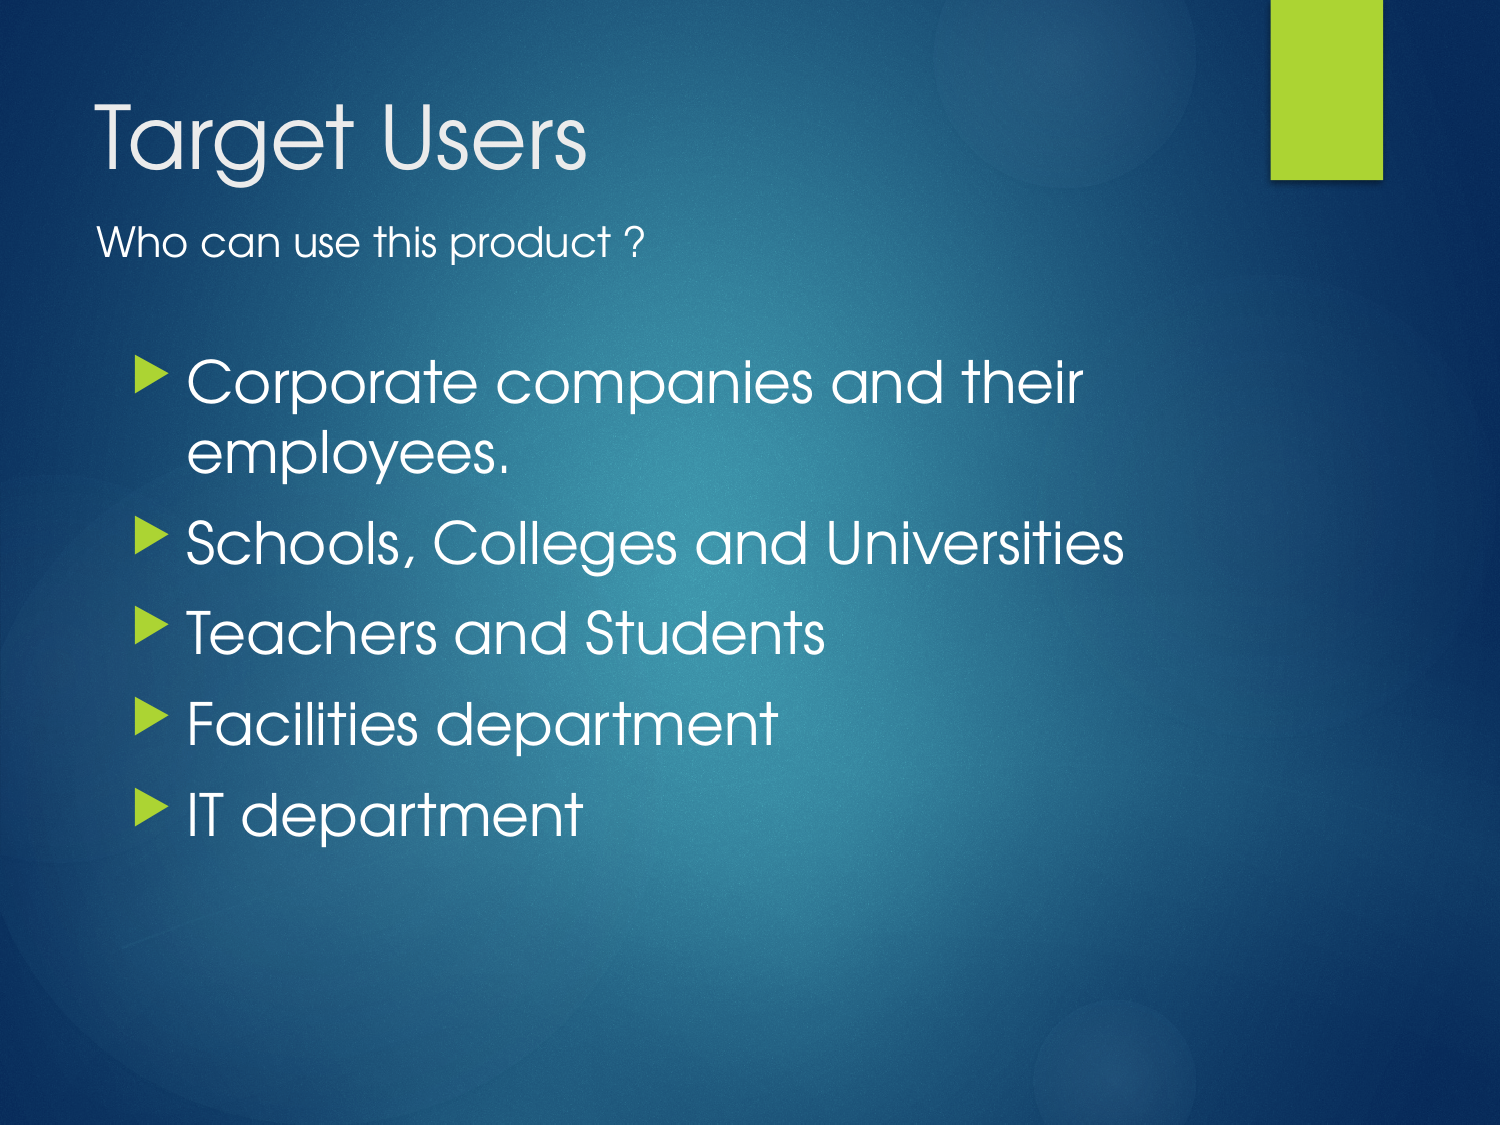

# Target Users
Who can use this product ?
Corporate companies and their employees.
Schools, Colleges and Universities
Teachers and Students
Facilities department
IT department